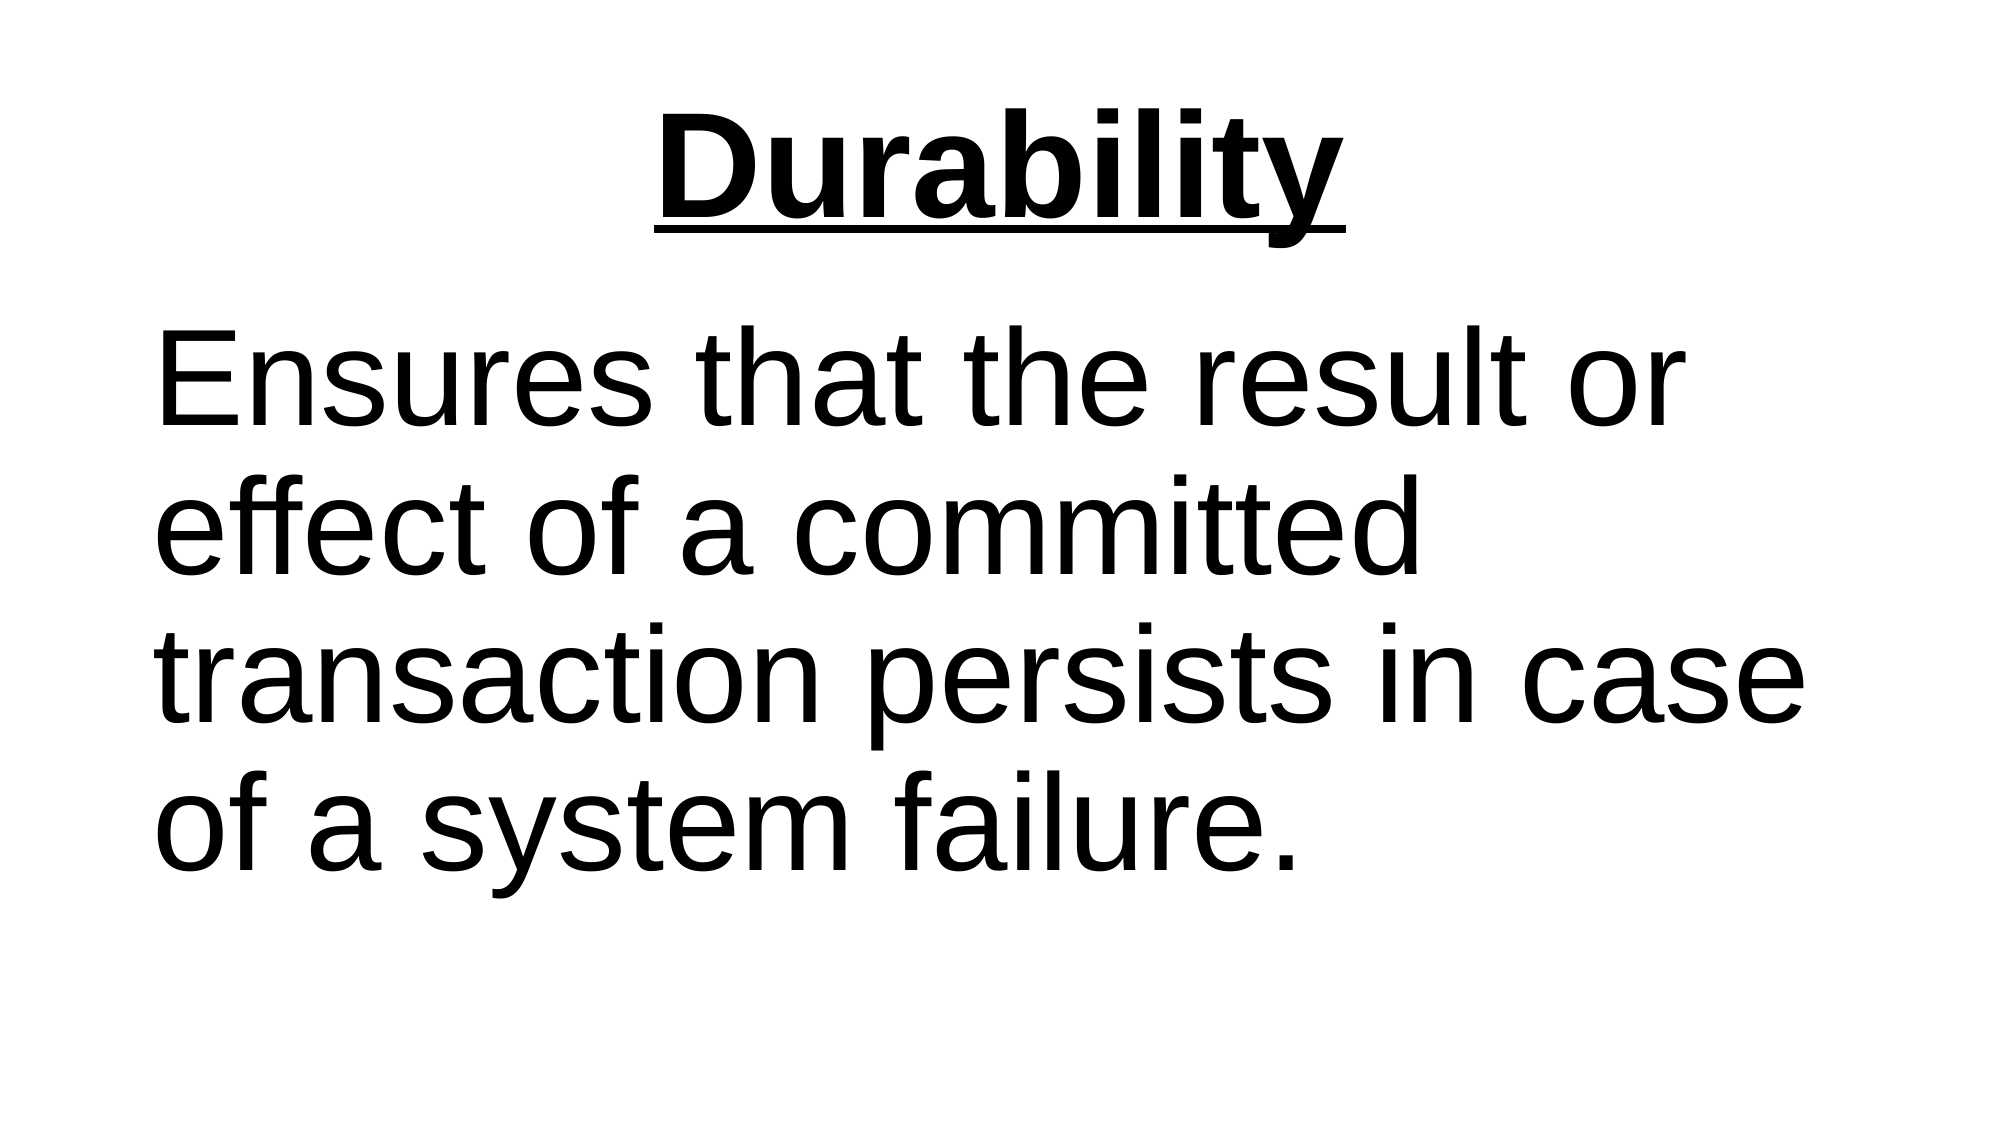

# Durability
Ensures that the result or effect of a committed transaction persists in case of a system failure.